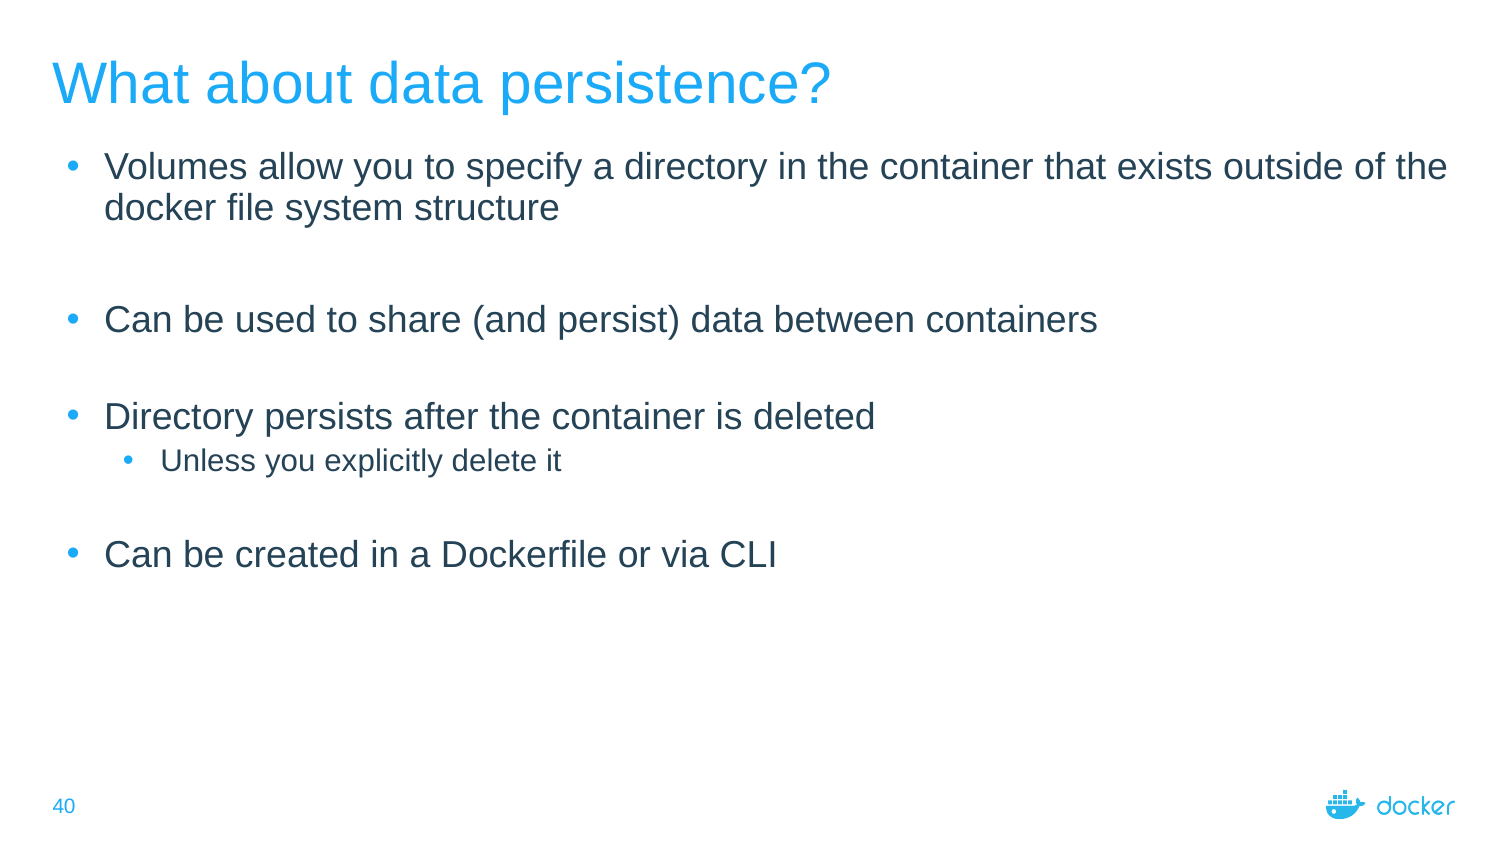

# What about data persistence?
Volumes allow you to specify a directory in the container that exists outside of the docker file system structure

Can be used to share (and persist) data between containers
Directory persists after the container is deleted
Unless you explicitly delete it
Can be created in a Dockerfile or via CLI

40